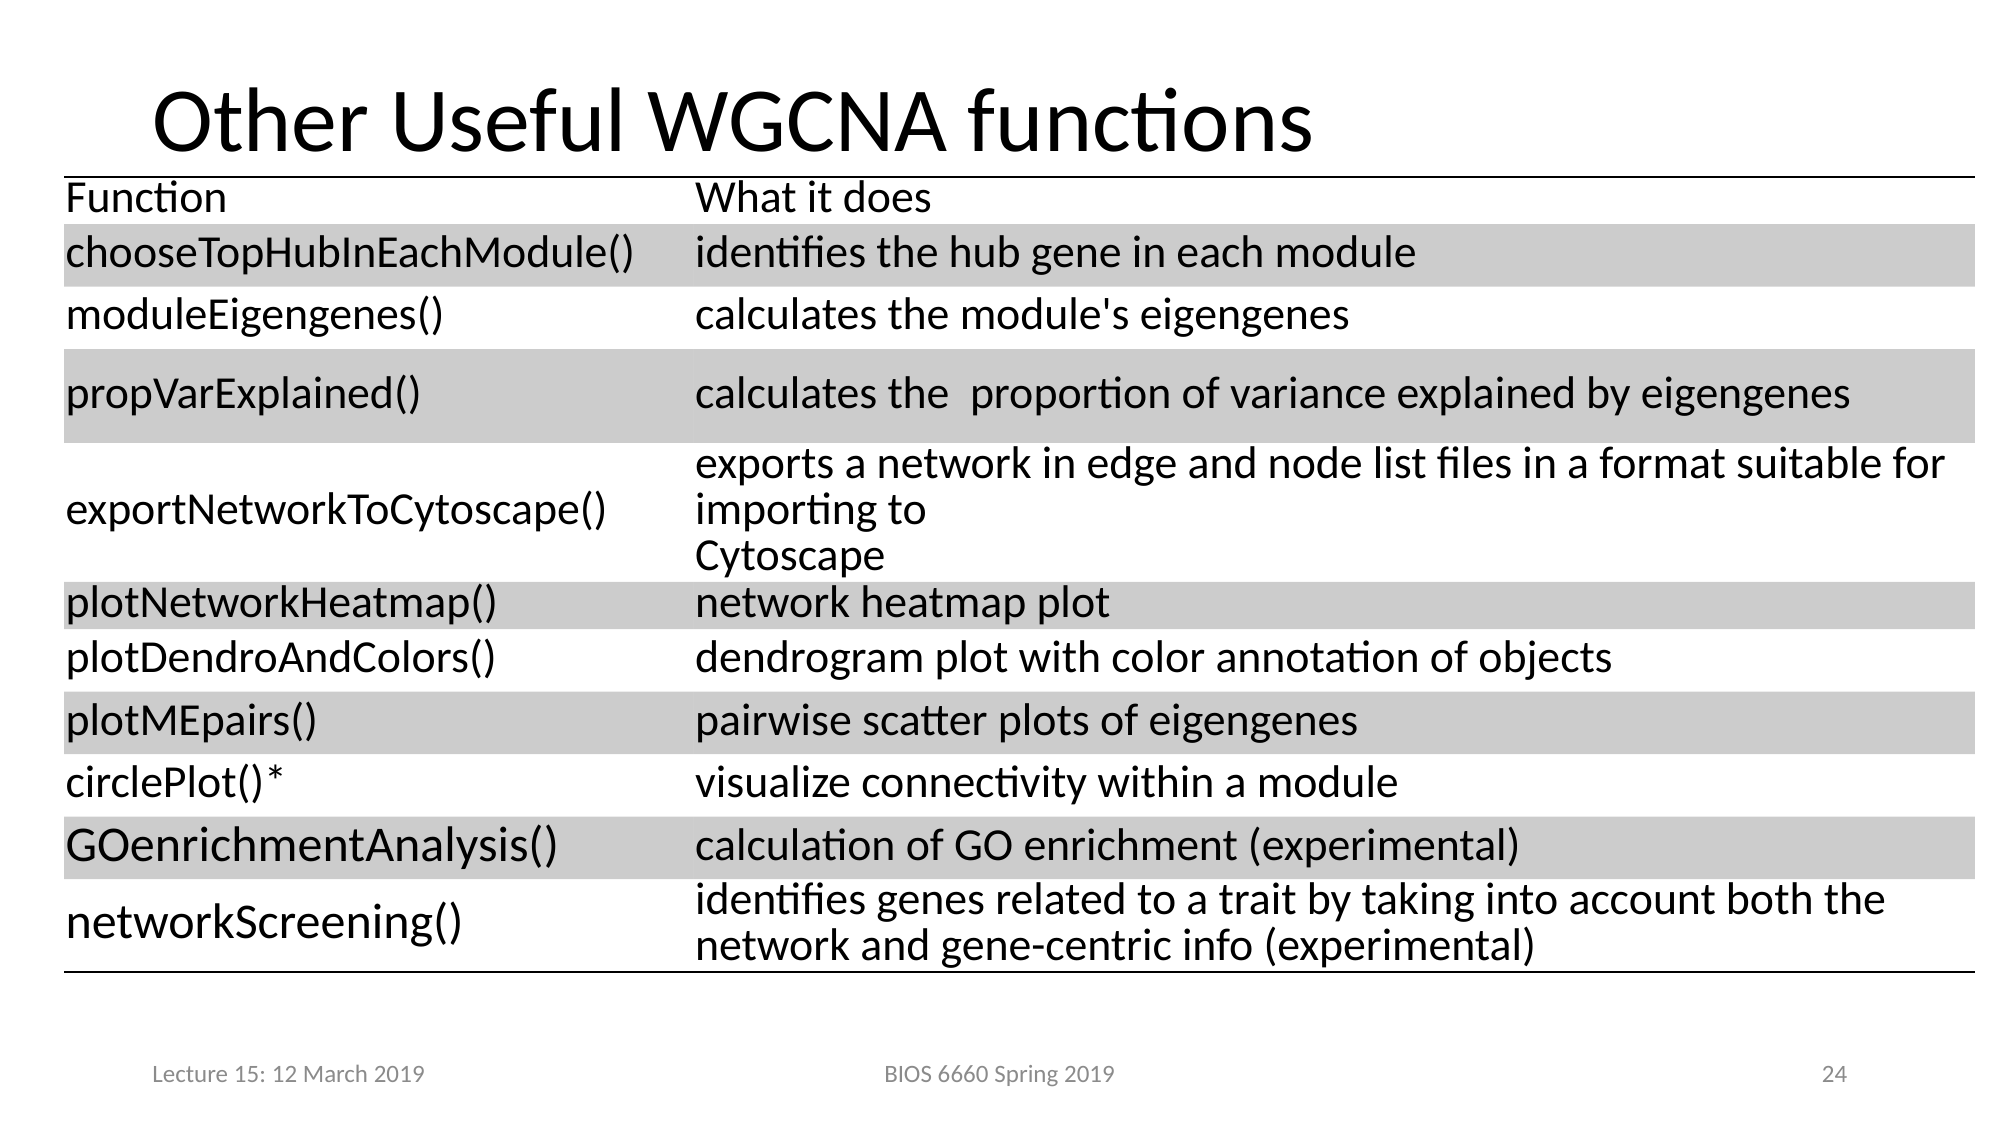

# Other Useful WGCNA functions
| Function | What it does |
| --- | --- |
| chooseTopHubInEachModule() | identifies the hub gene in each module |
| moduleEigengenes() | calculates the module's eigengenes |
| propVarExplained() | calculates the proportion of variance explained by eigengenes |
| exportNetworkToCytoscape() | exports a network in edge and node list files in a format suitable for importing to Cytoscape |
| plotNetworkHeatmap() | network heatmap plot |
| plotDendroAndColors() | dendrogram plot with color annotation of objects |
| plotMEpairs() | pairwise scatter plots of eigengenes |
| circlePlot()\* | visualize connectivity within a module |
| GOenrichmentAnalysis() | calculation of GO enrichment (experimental) |
| networkScreening() | identifies genes related to a trait by taking into account both the network and gene-centric info (experimental) |
Lecture 15: 12 March 2019
BIOS 6660 Spring 2019
24